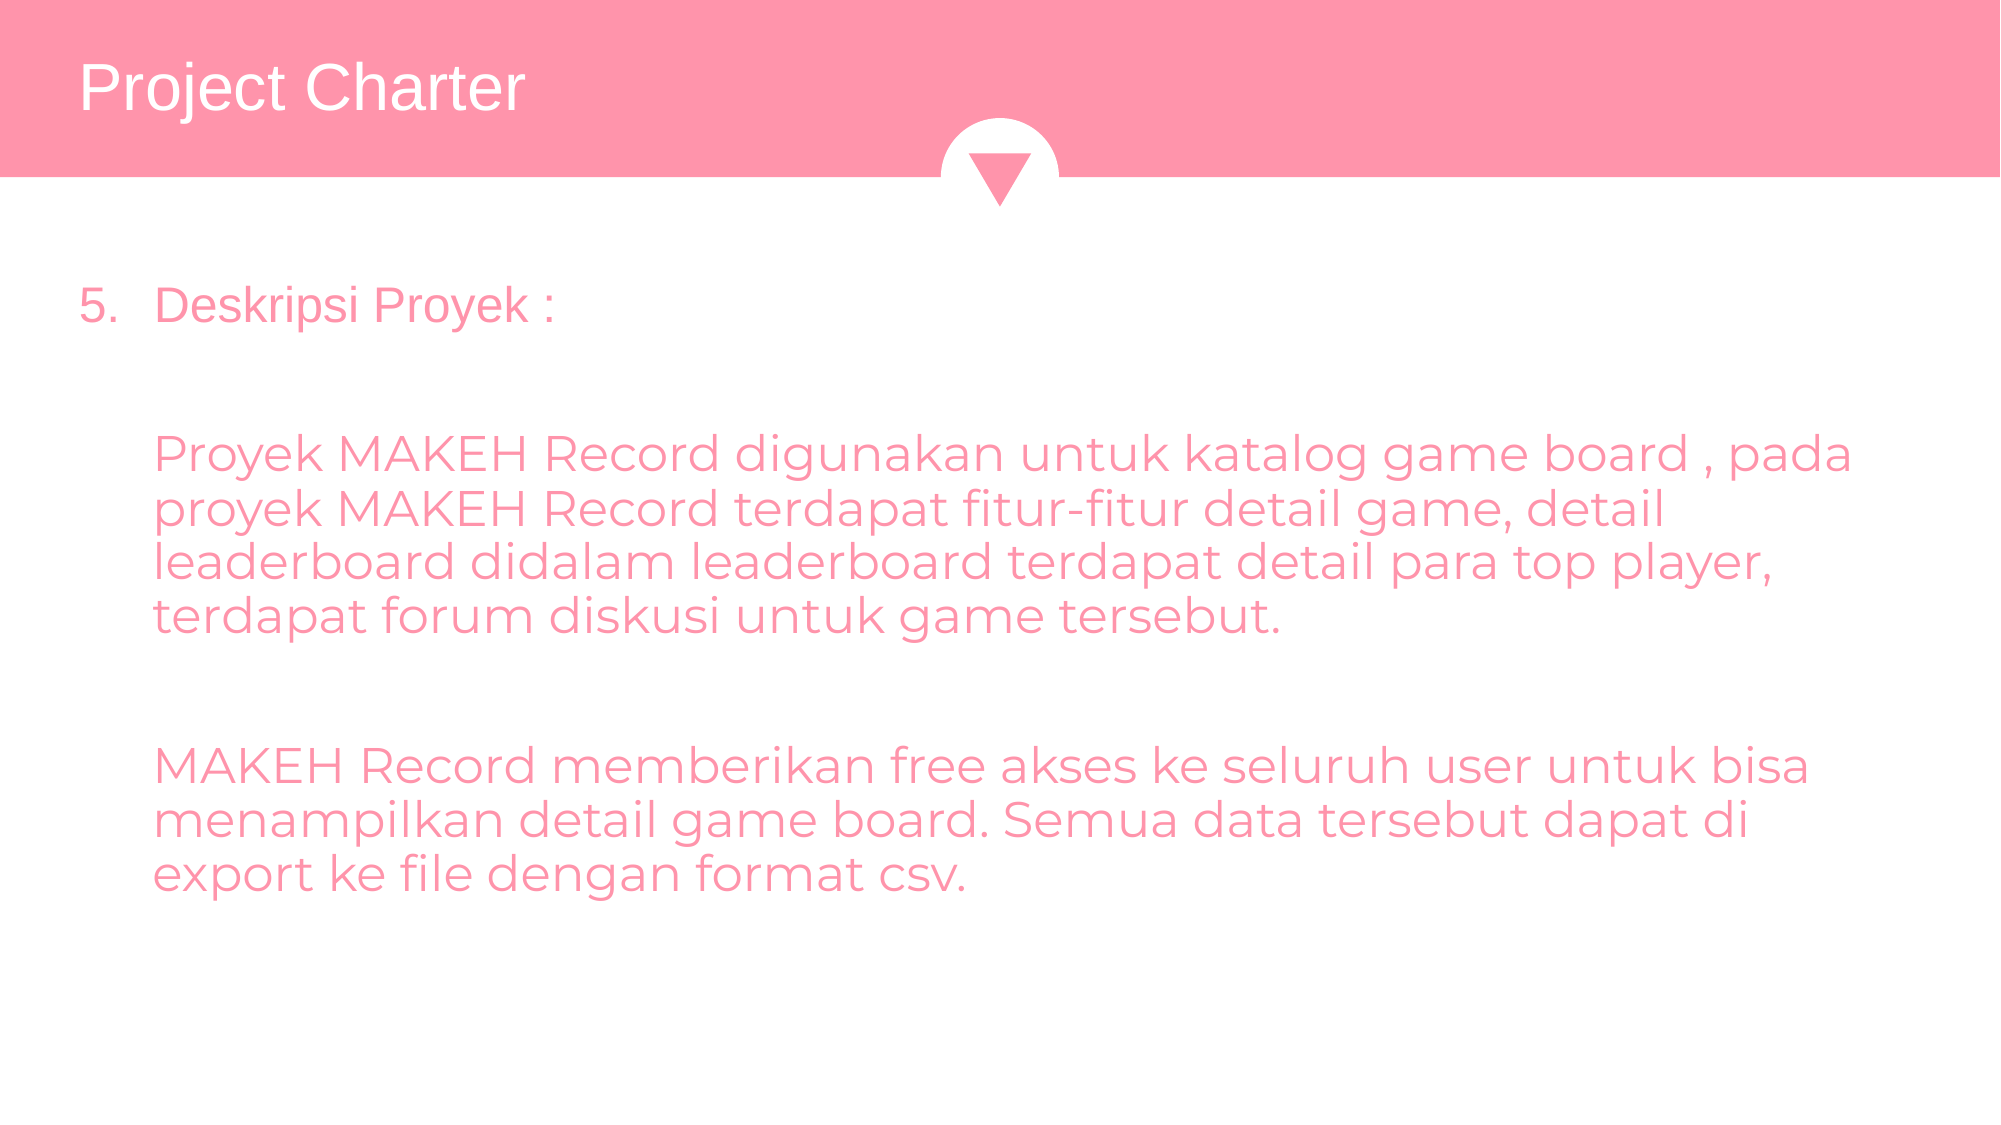

Project Charter

Deskripsi Proyek :

Proyek MAKEH Record digunakan untuk katalog game board , pada proyek MAKEH Record terdapat fitur-fitur detail game, detail leaderboard didalam leaderboard terdapat detail para top player, terdapat forum diskusi untuk game tersebut.

MAKEH Record memberikan free akses ke seluruh user untuk bisa menampilkan detail game board. Semua data tersebut dapat di export ke file dengan format csv.